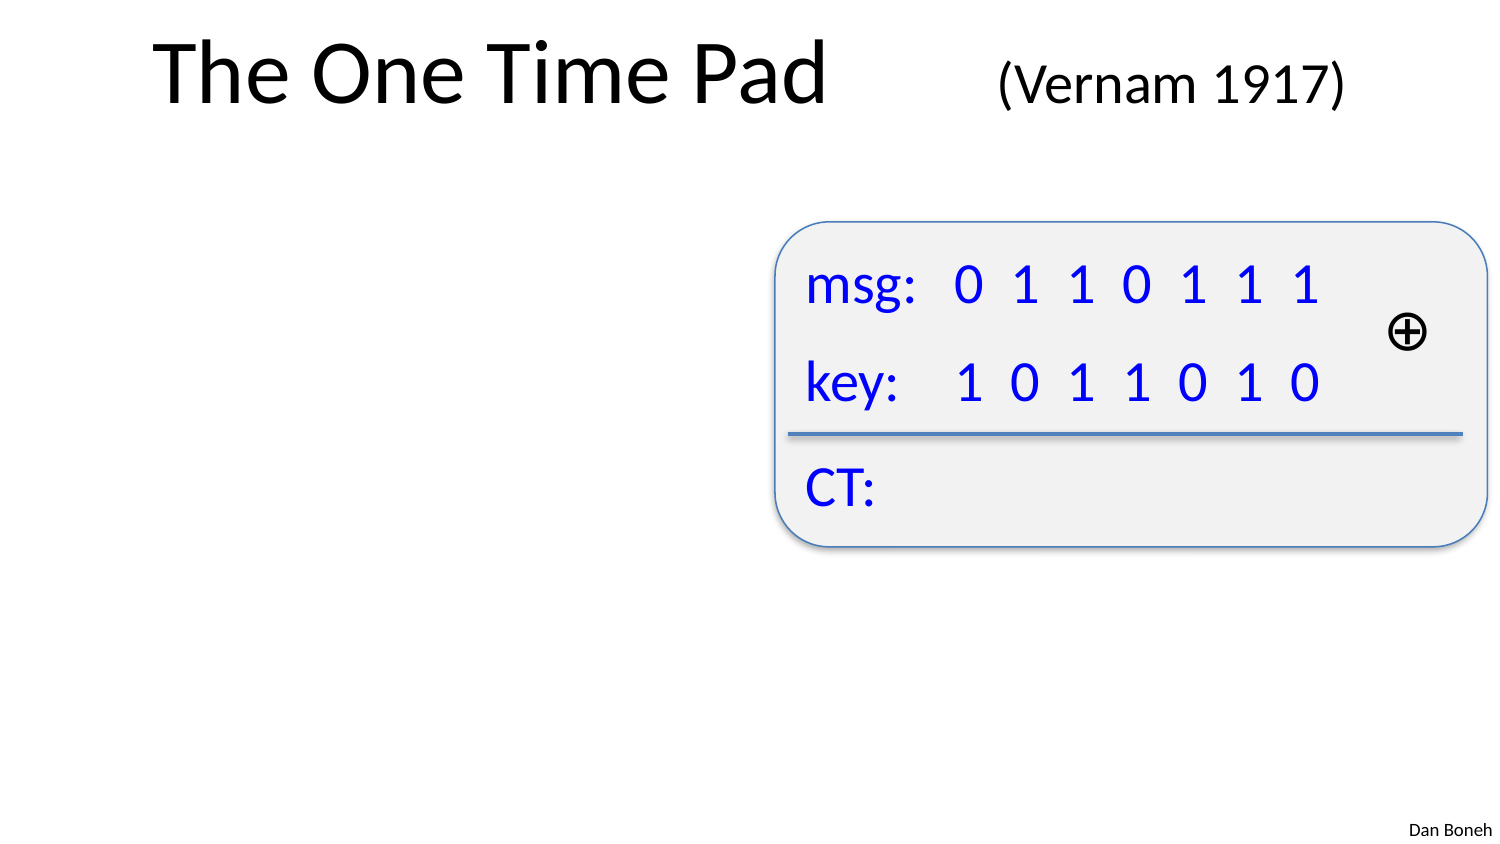

# The One Time Pad        (Vernam 1917)

msg:	0  1  1  0  1  1  1
key:	1  0  1  1  0  1  0
CT:
⊕